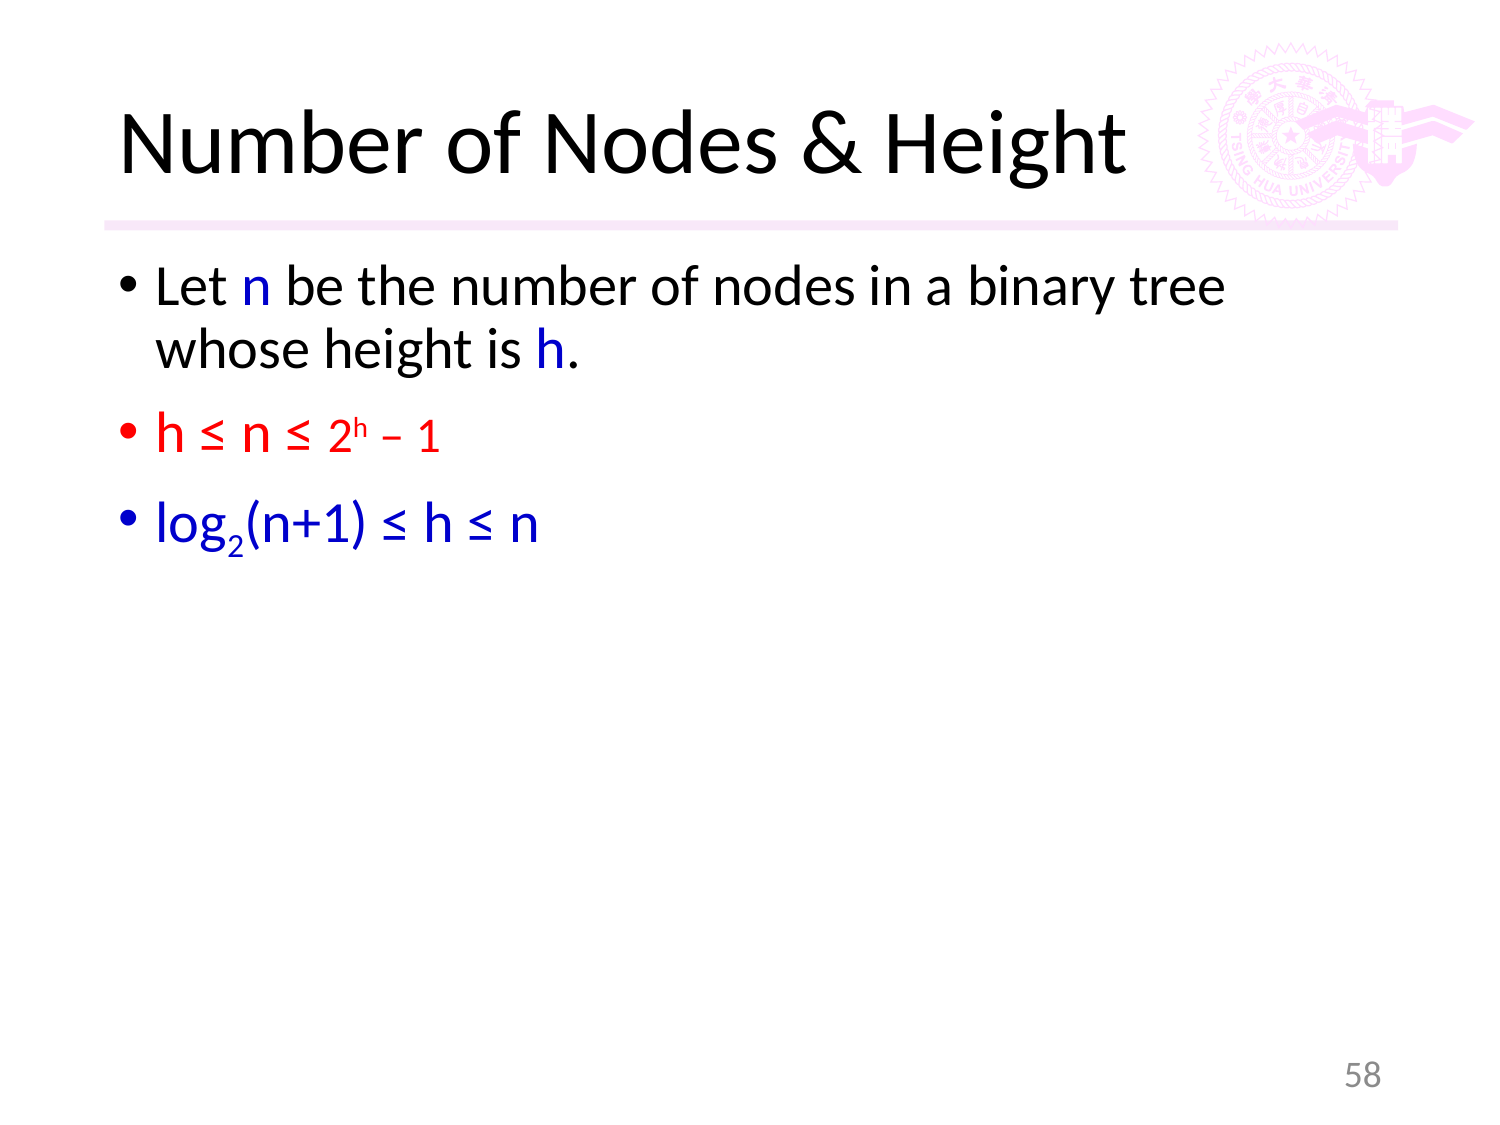

# Number of Nodes & Height
Let n be the number of nodes in a binary tree whose height is h.
h ≤ n ≤ 2h – 1
log2(n+1) ≤ h ≤ n

58